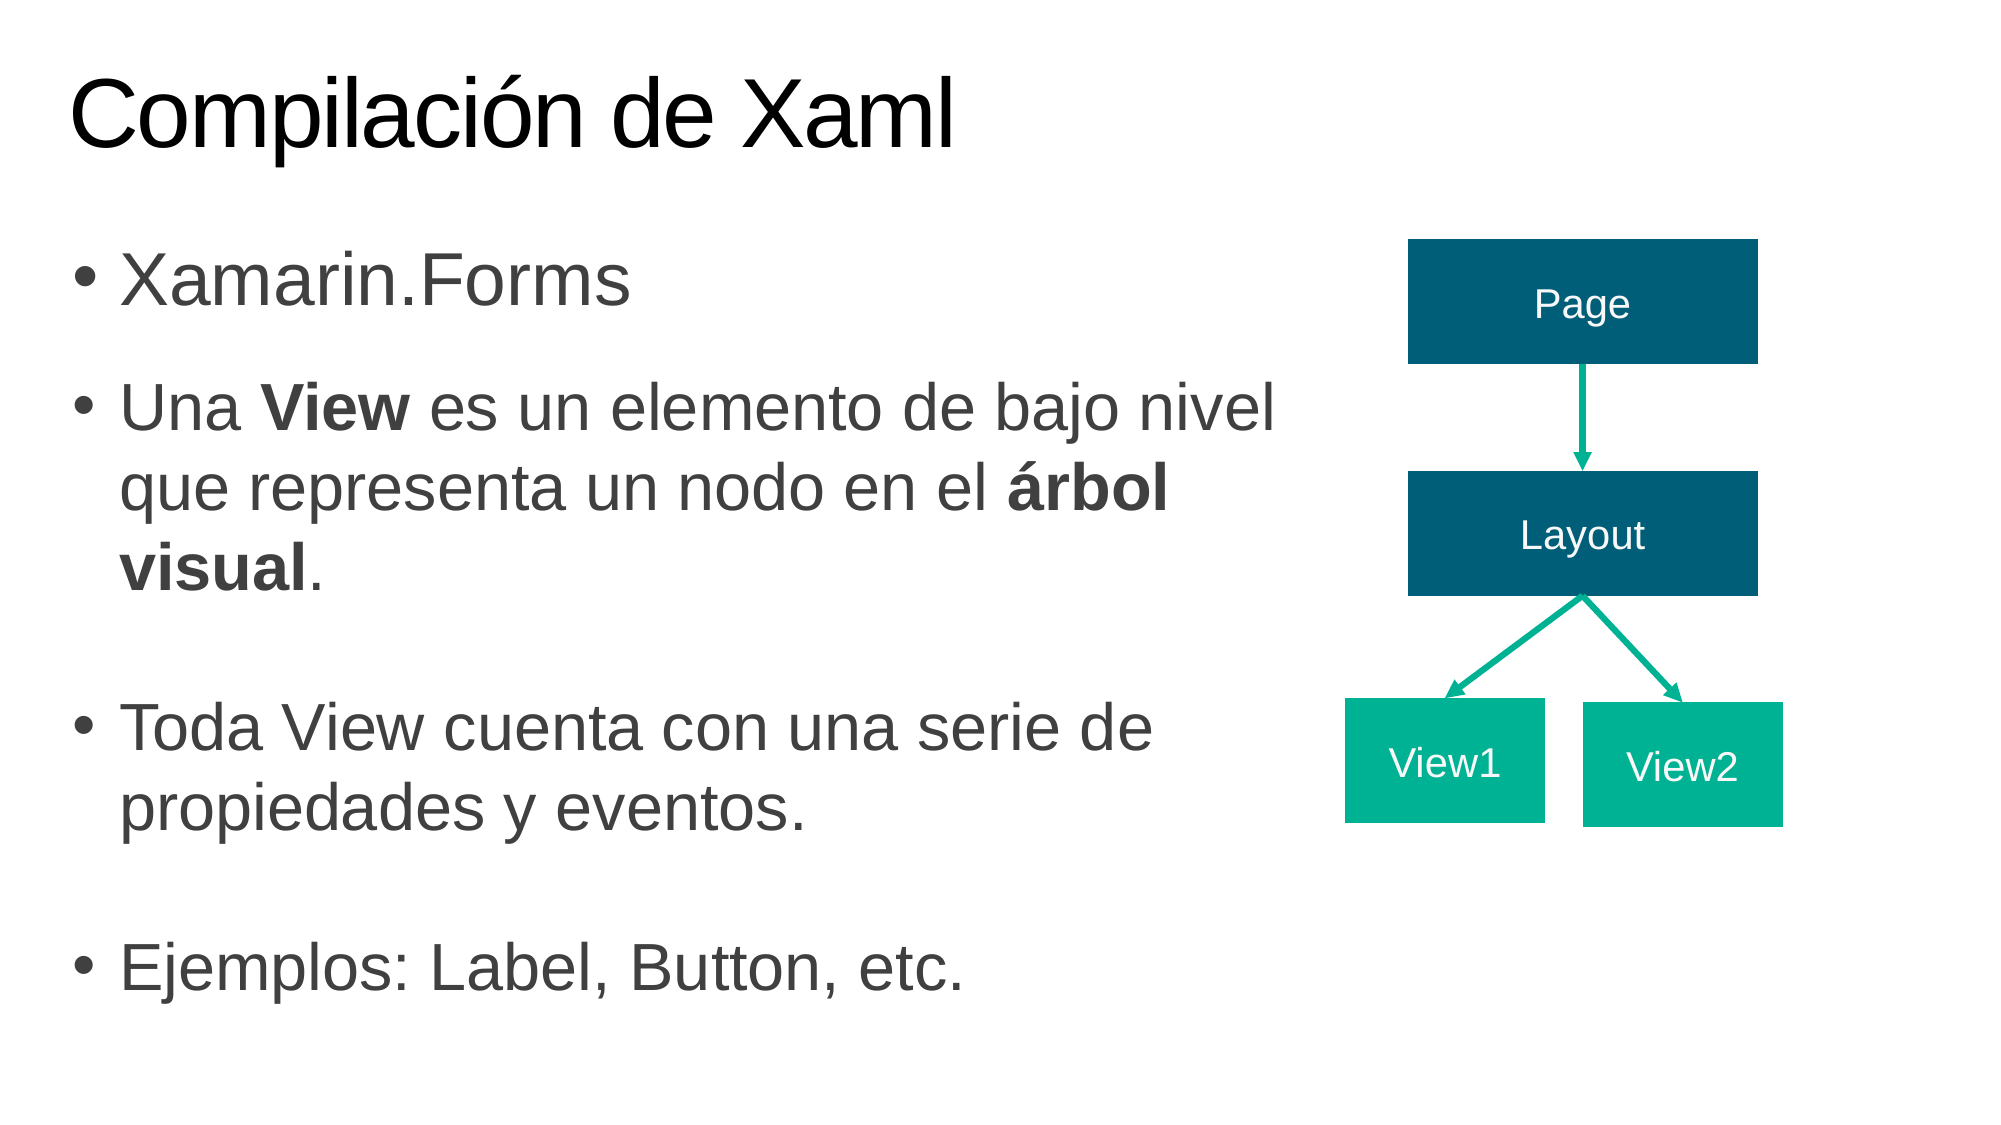

# Compilación de Xaml
Xamarin.Forms
Page
Una View es un elemento de bajo nivel que representa un nodo en el árbol visual.

Toda View cuenta con una serie de propiedades y eventos.

Ejemplos: Label, Button, etc.

Layout
View1
View2